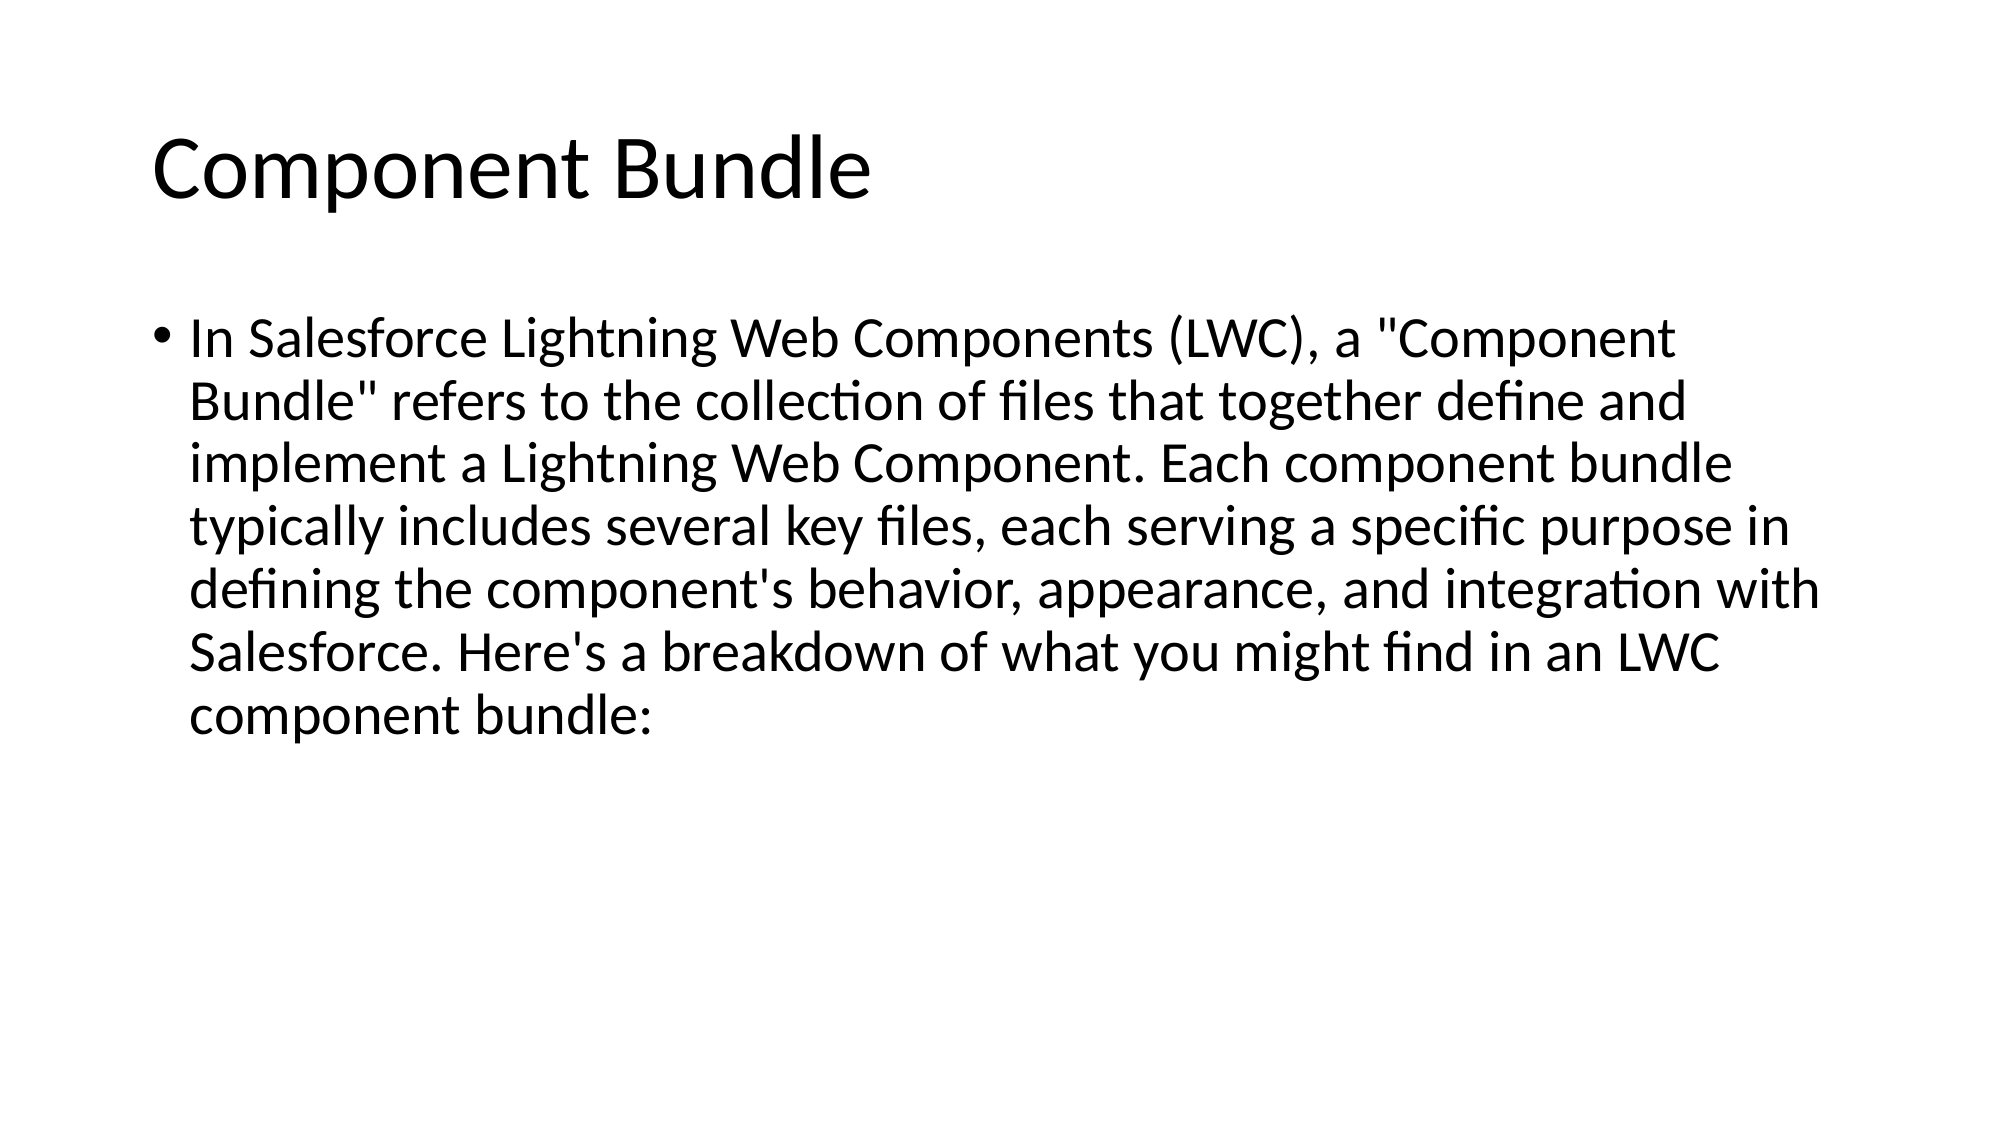

# Component Bundle
In Salesforce Lightning Web Components (LWC), a "Component Bundle" refers to the collection of files that together define and implement a Lightning Web Component. Each component bundle typically includes several key files, each serving a specific purpose in defining the component's behavior, appearance, and integration with Salesforce. Here's a breakdown of what you might find in an LWC component bundle: